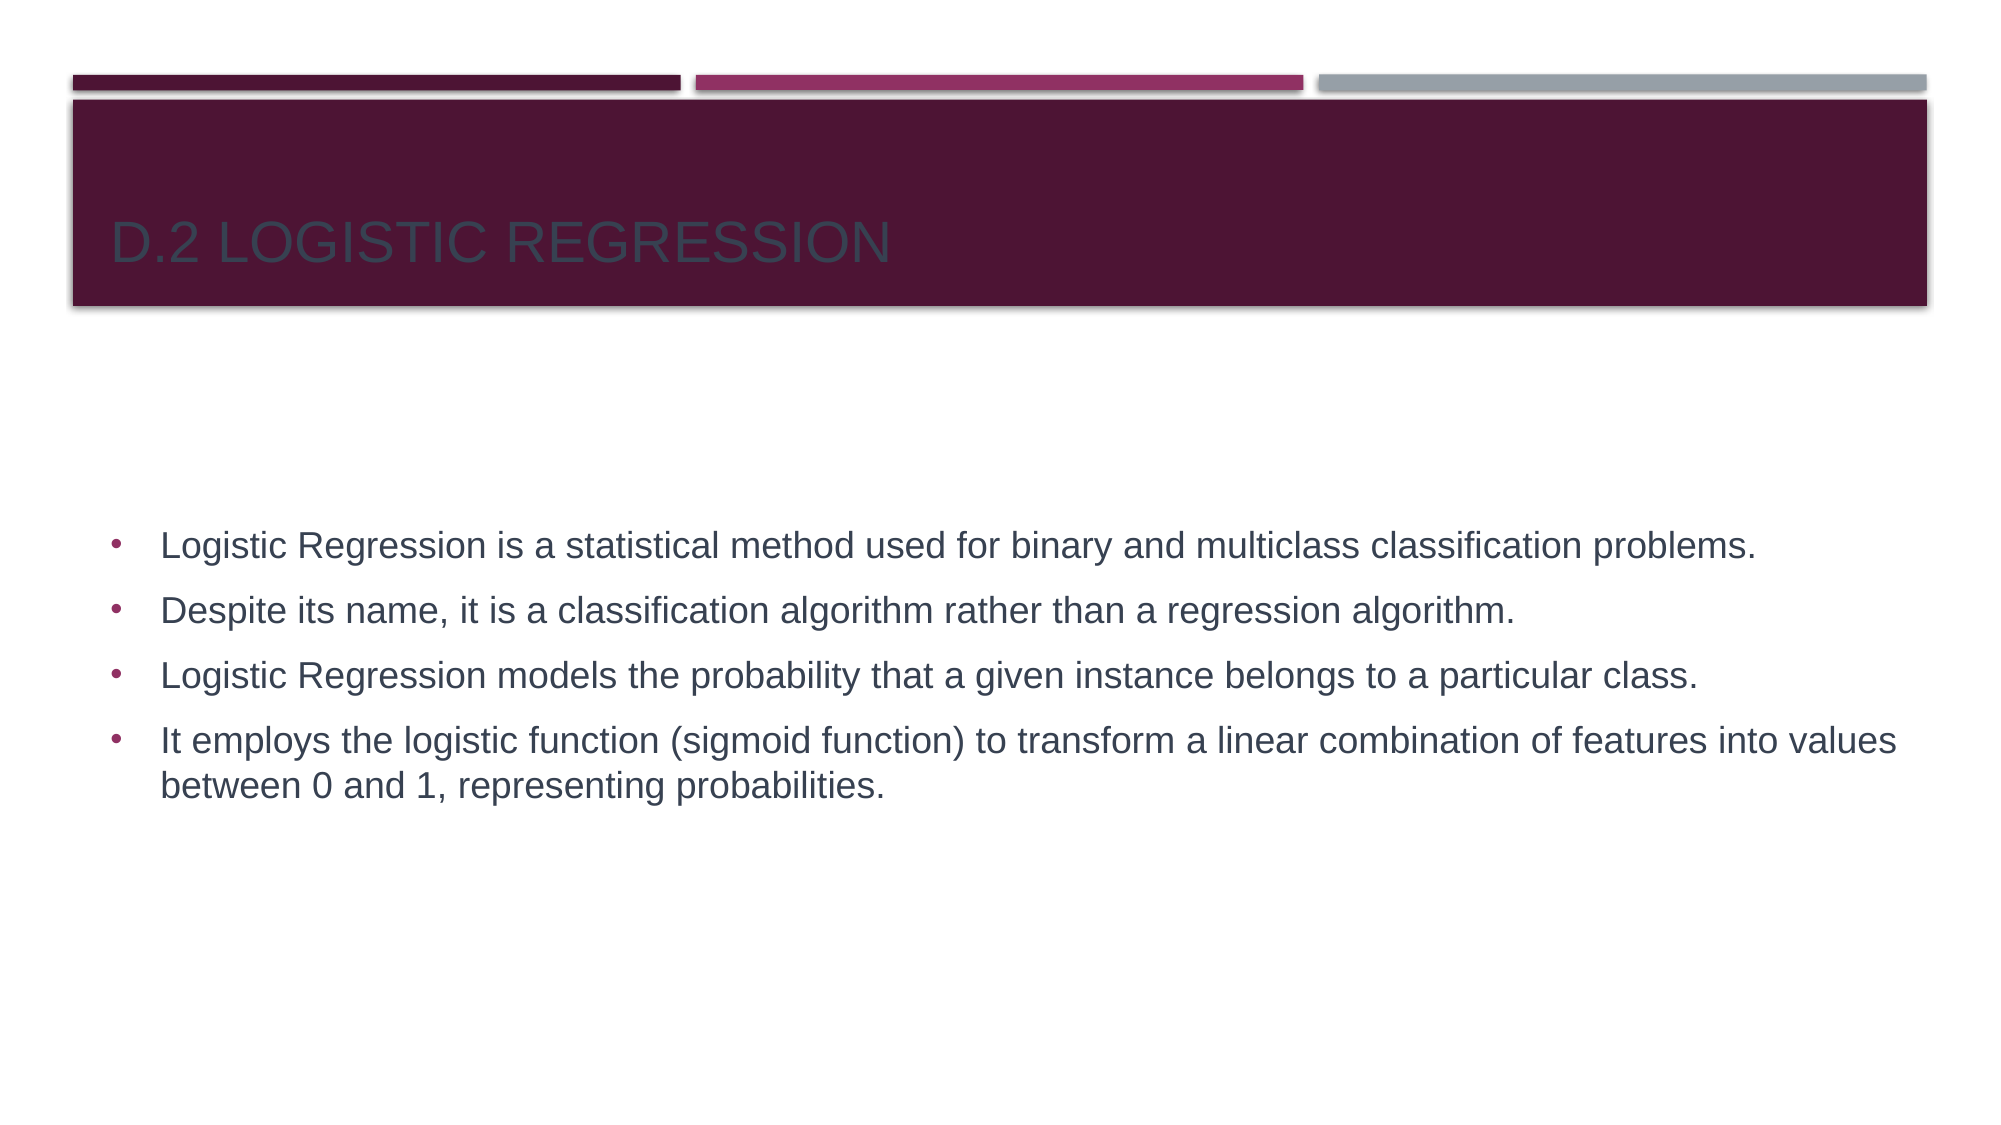

# d.2 logistic regression
Logistic Regression is a statistical method used for binary and multiclass classification problems.
Despite its name, it is a classification algorithm rather than a regression algorithm.
Logistic Regression models the probability that a given instance belongs to a particular class.
It employs the logistic function (sigmoid function) to transform a linear combination of features into values between 0 and 1, representing probabilities.